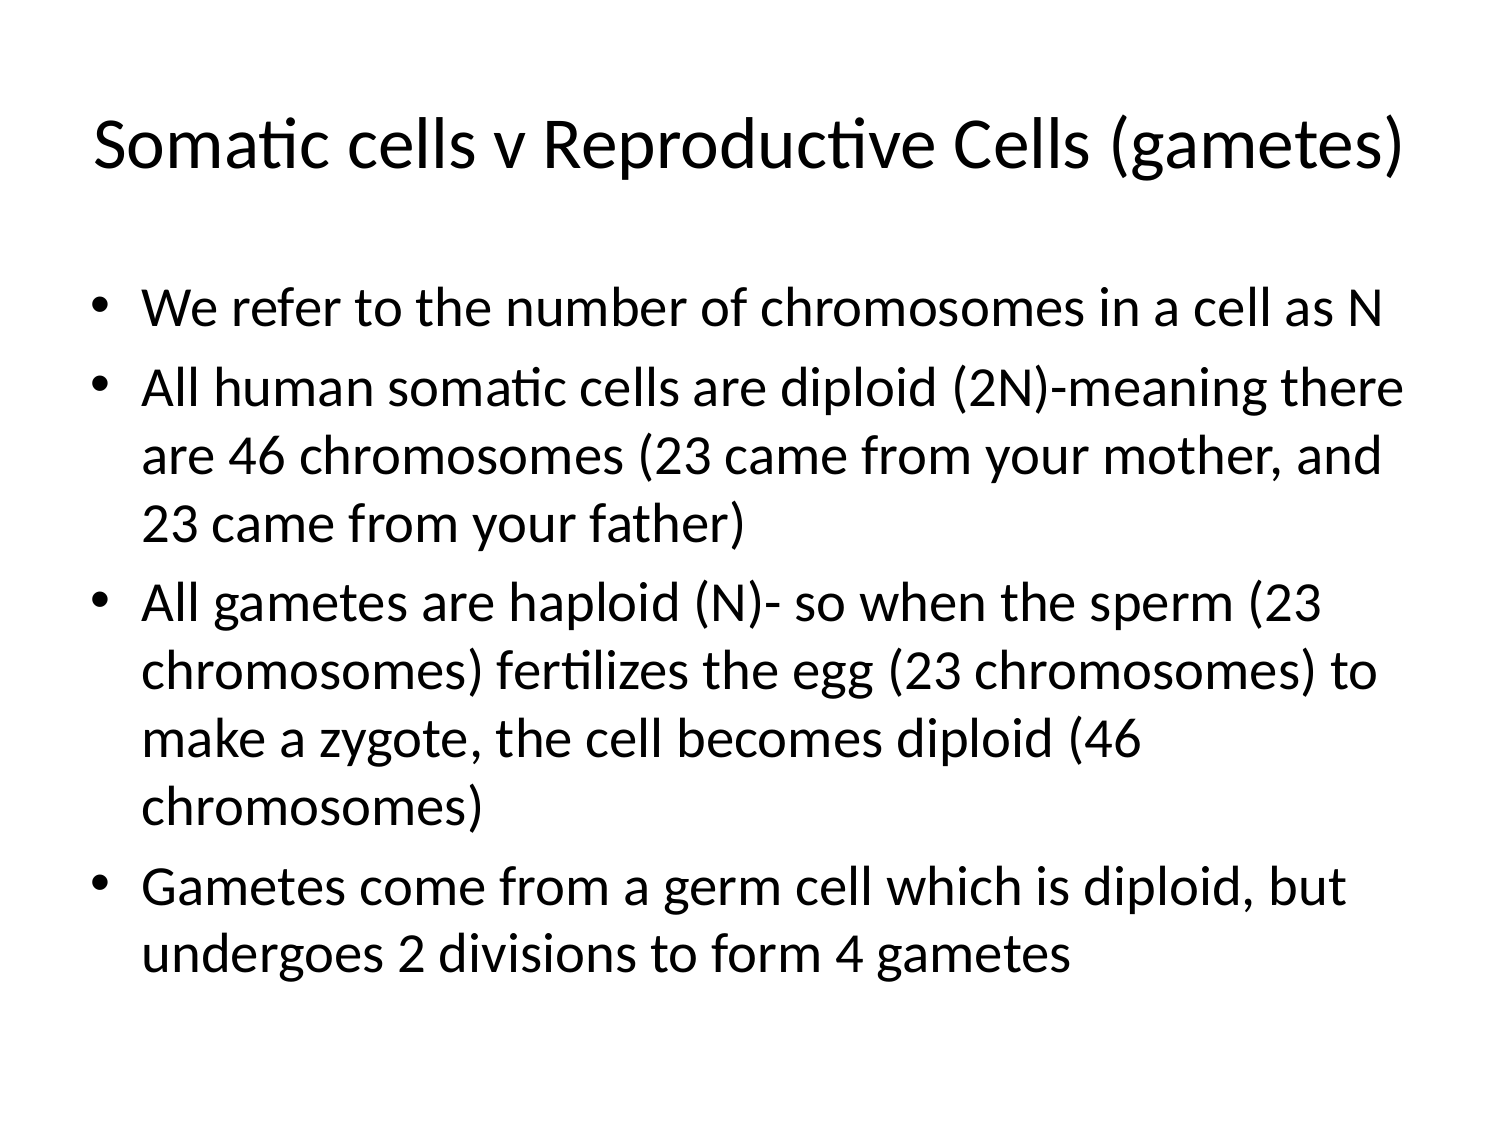

# Somatic cells v Reproductive Cells (gametes)
We refer to the number of chromosomes in a cell as N
All human somatic cells are diploid (2N)-meaning there are 46 chromosomes (23 came from your mother, and 23 came from your father)
All gametes are haploid (N)- so when the sperm (23 chromosomes) fertilizes the egg (23 chromosomes) to make a zygote, the cell becomes diploid (46 chromosomes)
Gametes come from a germ cell which is diploid, but undergoes 2 divisions to form 4 gametes